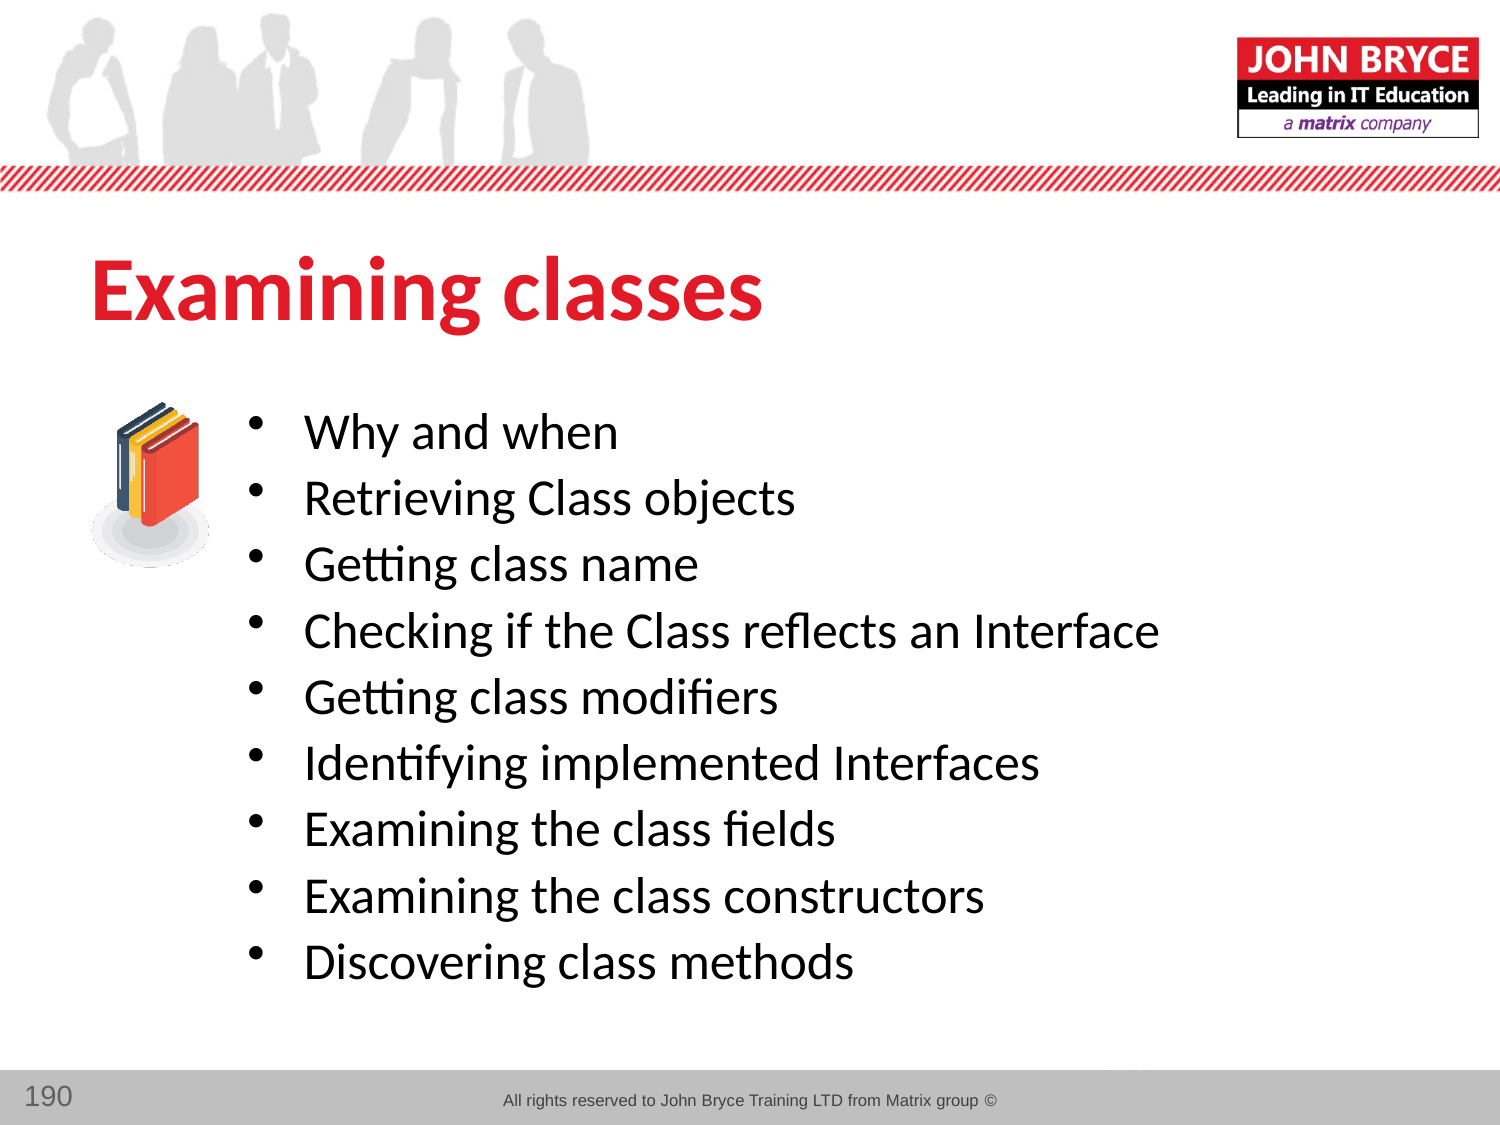

# Examining classes
Why and when
Retrieving Class objects
Getting class name
Checking if the Class reflects an Interface
Getting class modifiers
Identifying implemented Interfaces
Examining the class fields
Examining the class constructors
Discovering class methods